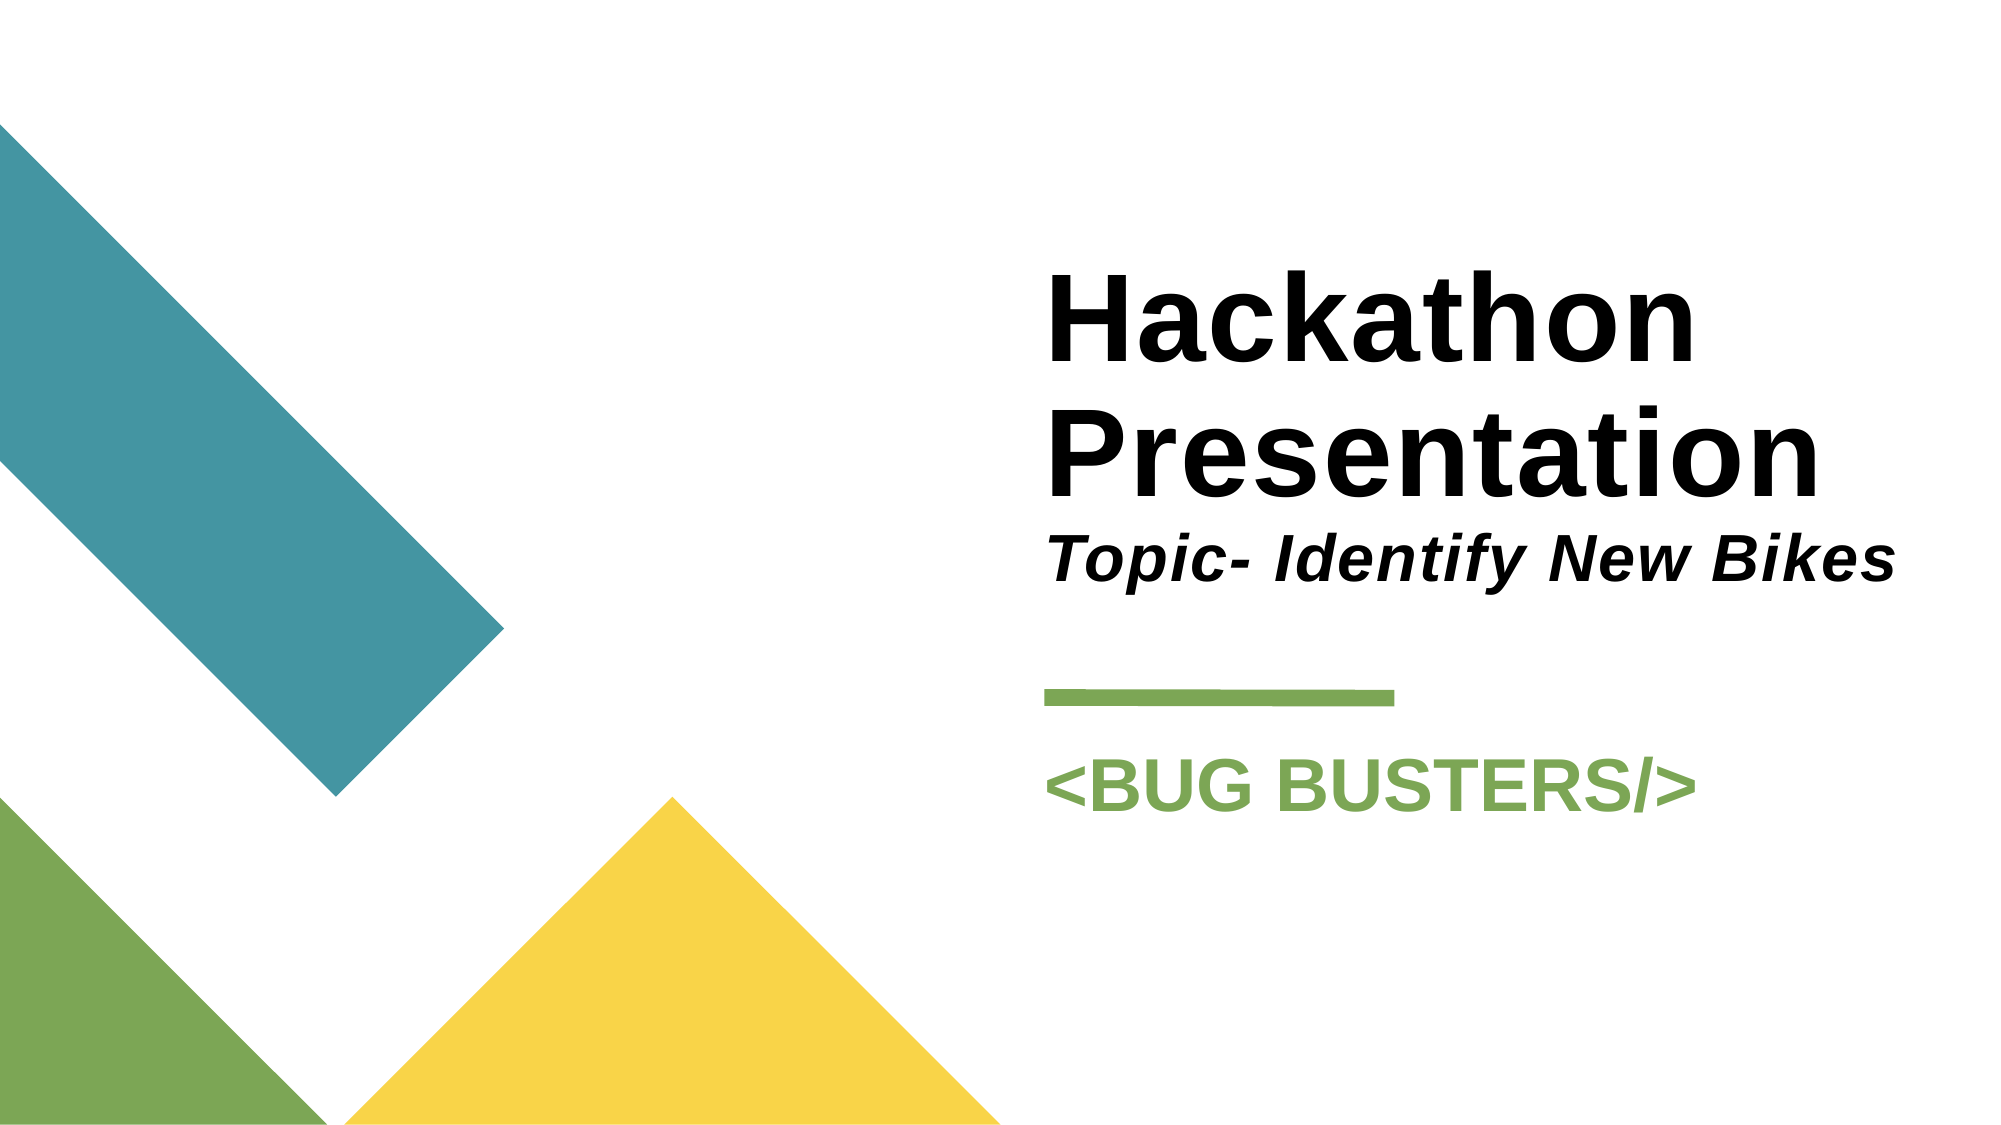

# Hackathon Presentation Topic- Identify New Bikes
<BUG BUSTERS/>